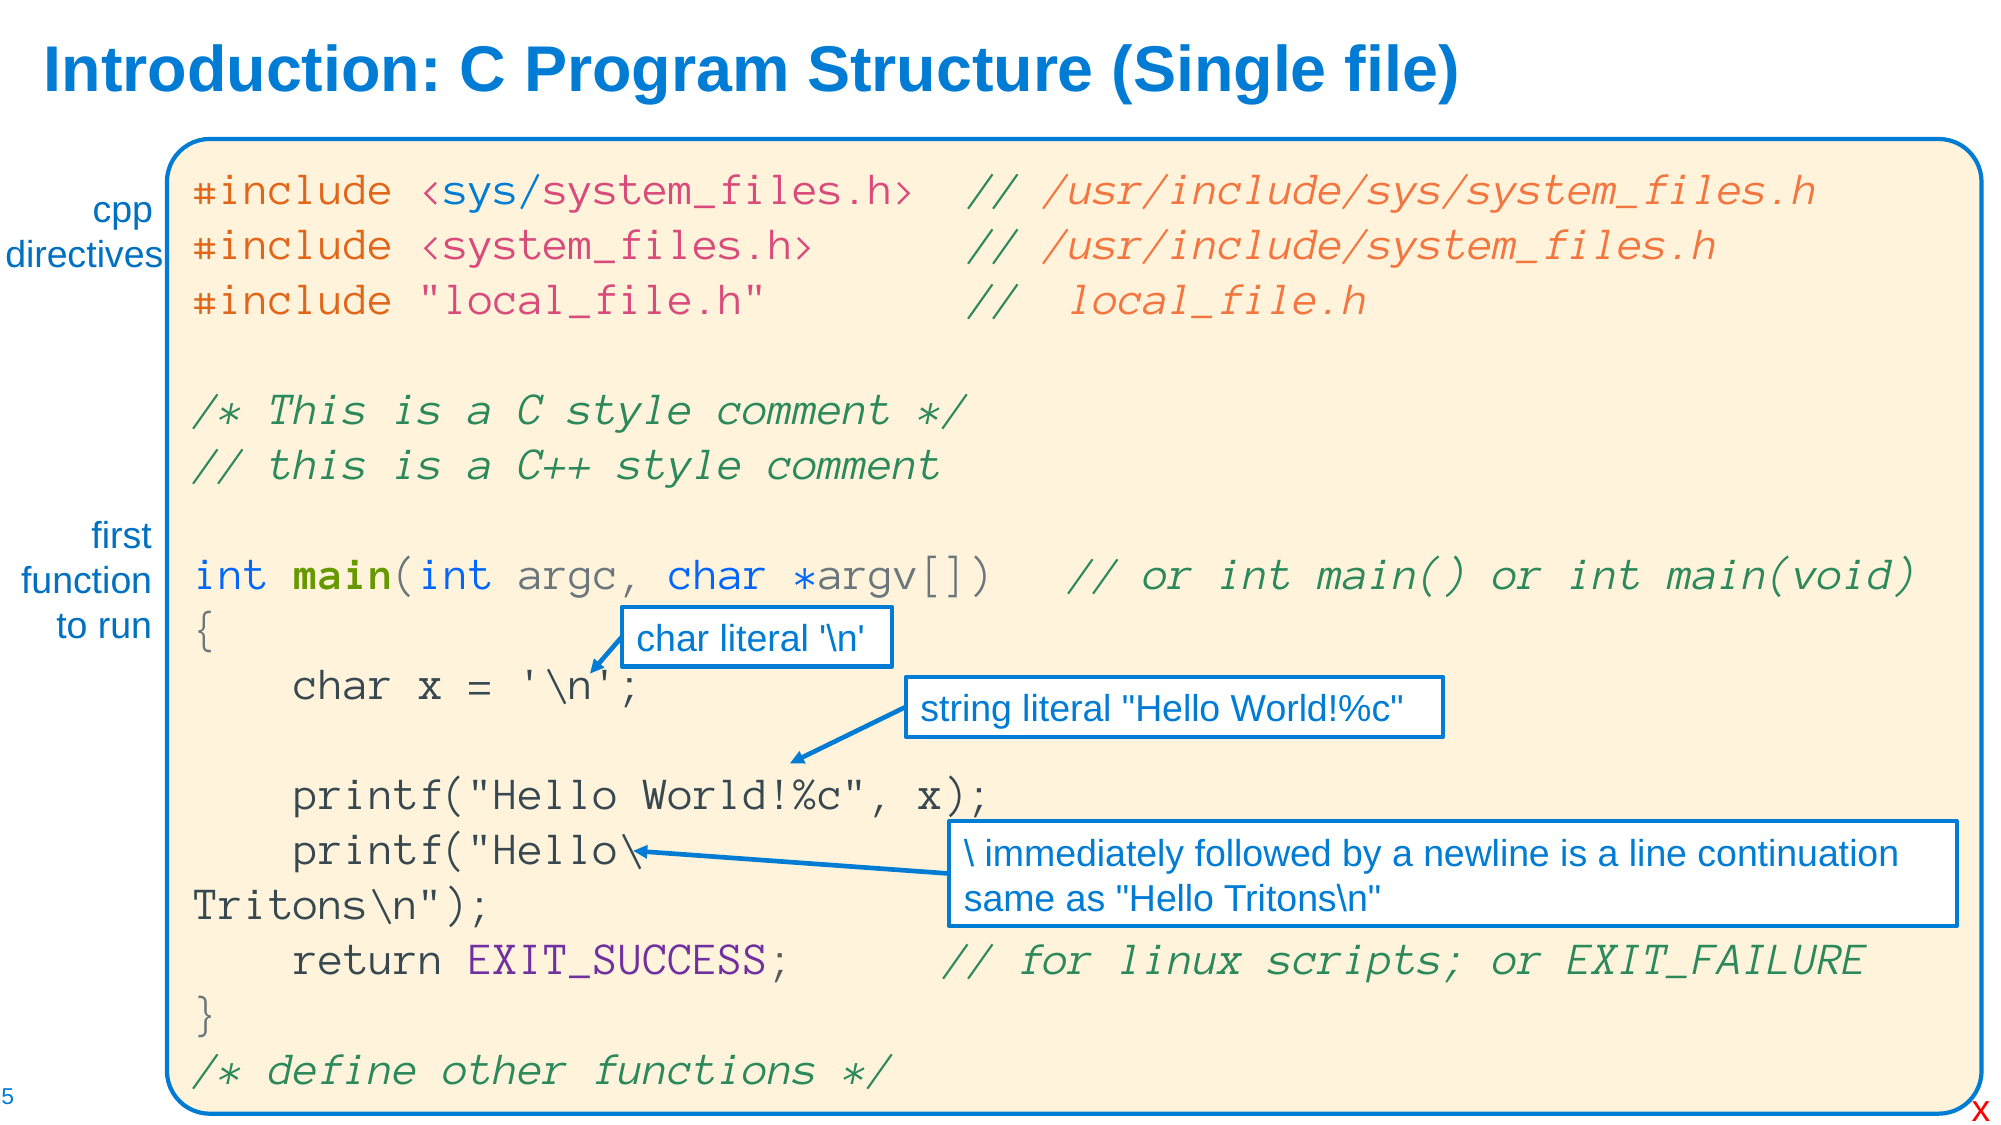

# Introduction: C Program Structure (Single file)
#include <sys/system_files.h>  // /usr/include/sys/system_files.h
#include <system_files.h>      // /usr/include/system_files.h
#include "local_file.h"        //  local_file.h

/* This is a C style comment */
// this is a C++ style comment

int main(int argc, char *argv[])   // or int main() or int main(void)
{
    char x = '\n';

    printf("Hello World!%c", x);
    printf("Hello\
Tritons\n");
    return EXIT_SUCCESS;      // for linux scripts; or EXIT_FAILURE
}
/* define other functions */
cpp
directives
first function to run
char literal '\n'
string literal "Hello World!%c"
\ immediately followed by a newline is a line continuation same as "Hello Tritons\n"
x